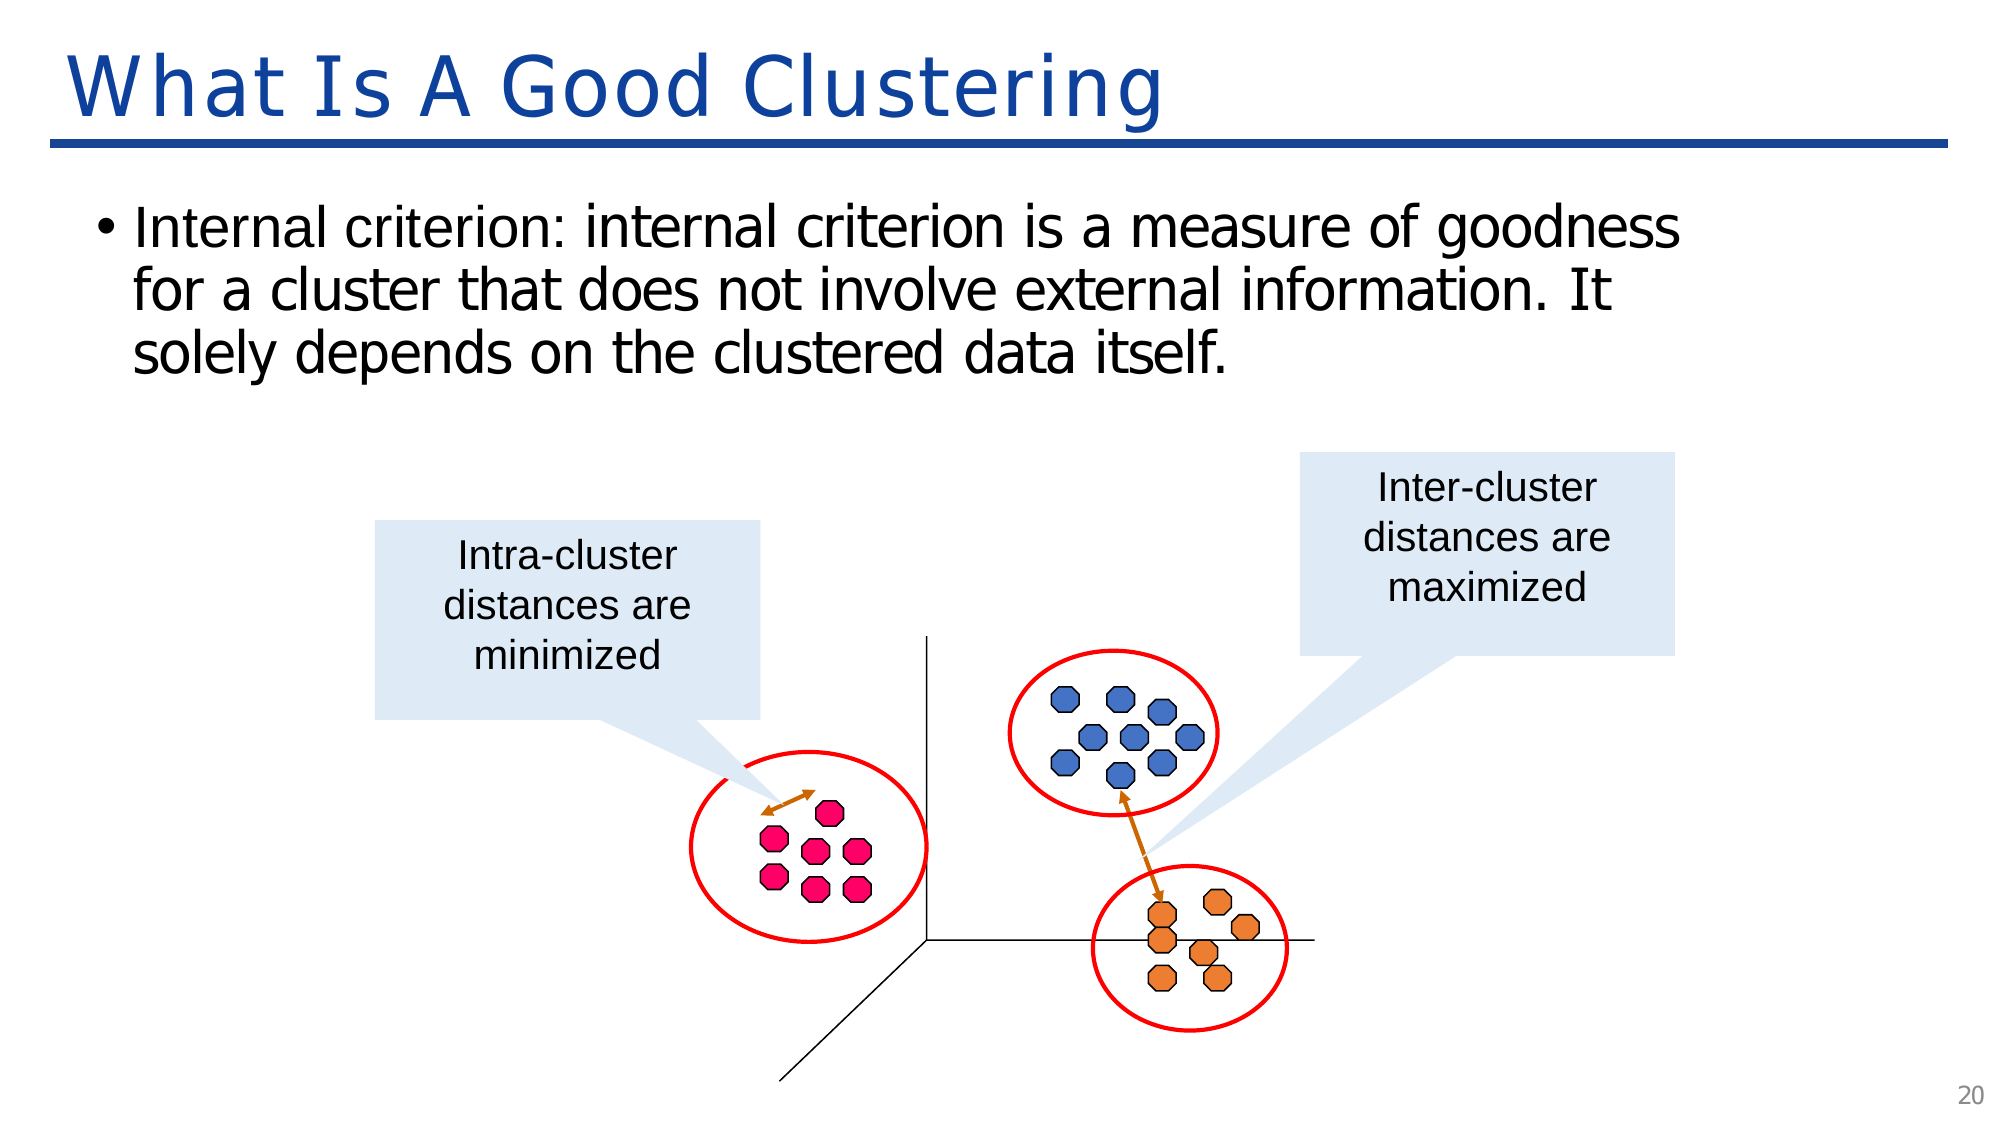

# What Is A Good Clustering
Internal criterion: internal criterion is a measure of goodness for a cluster that does not involve external information. It solely depends on the clustered data itself.
Inter-cluster distances are maximized

Intra-cluster distances are minimized

20